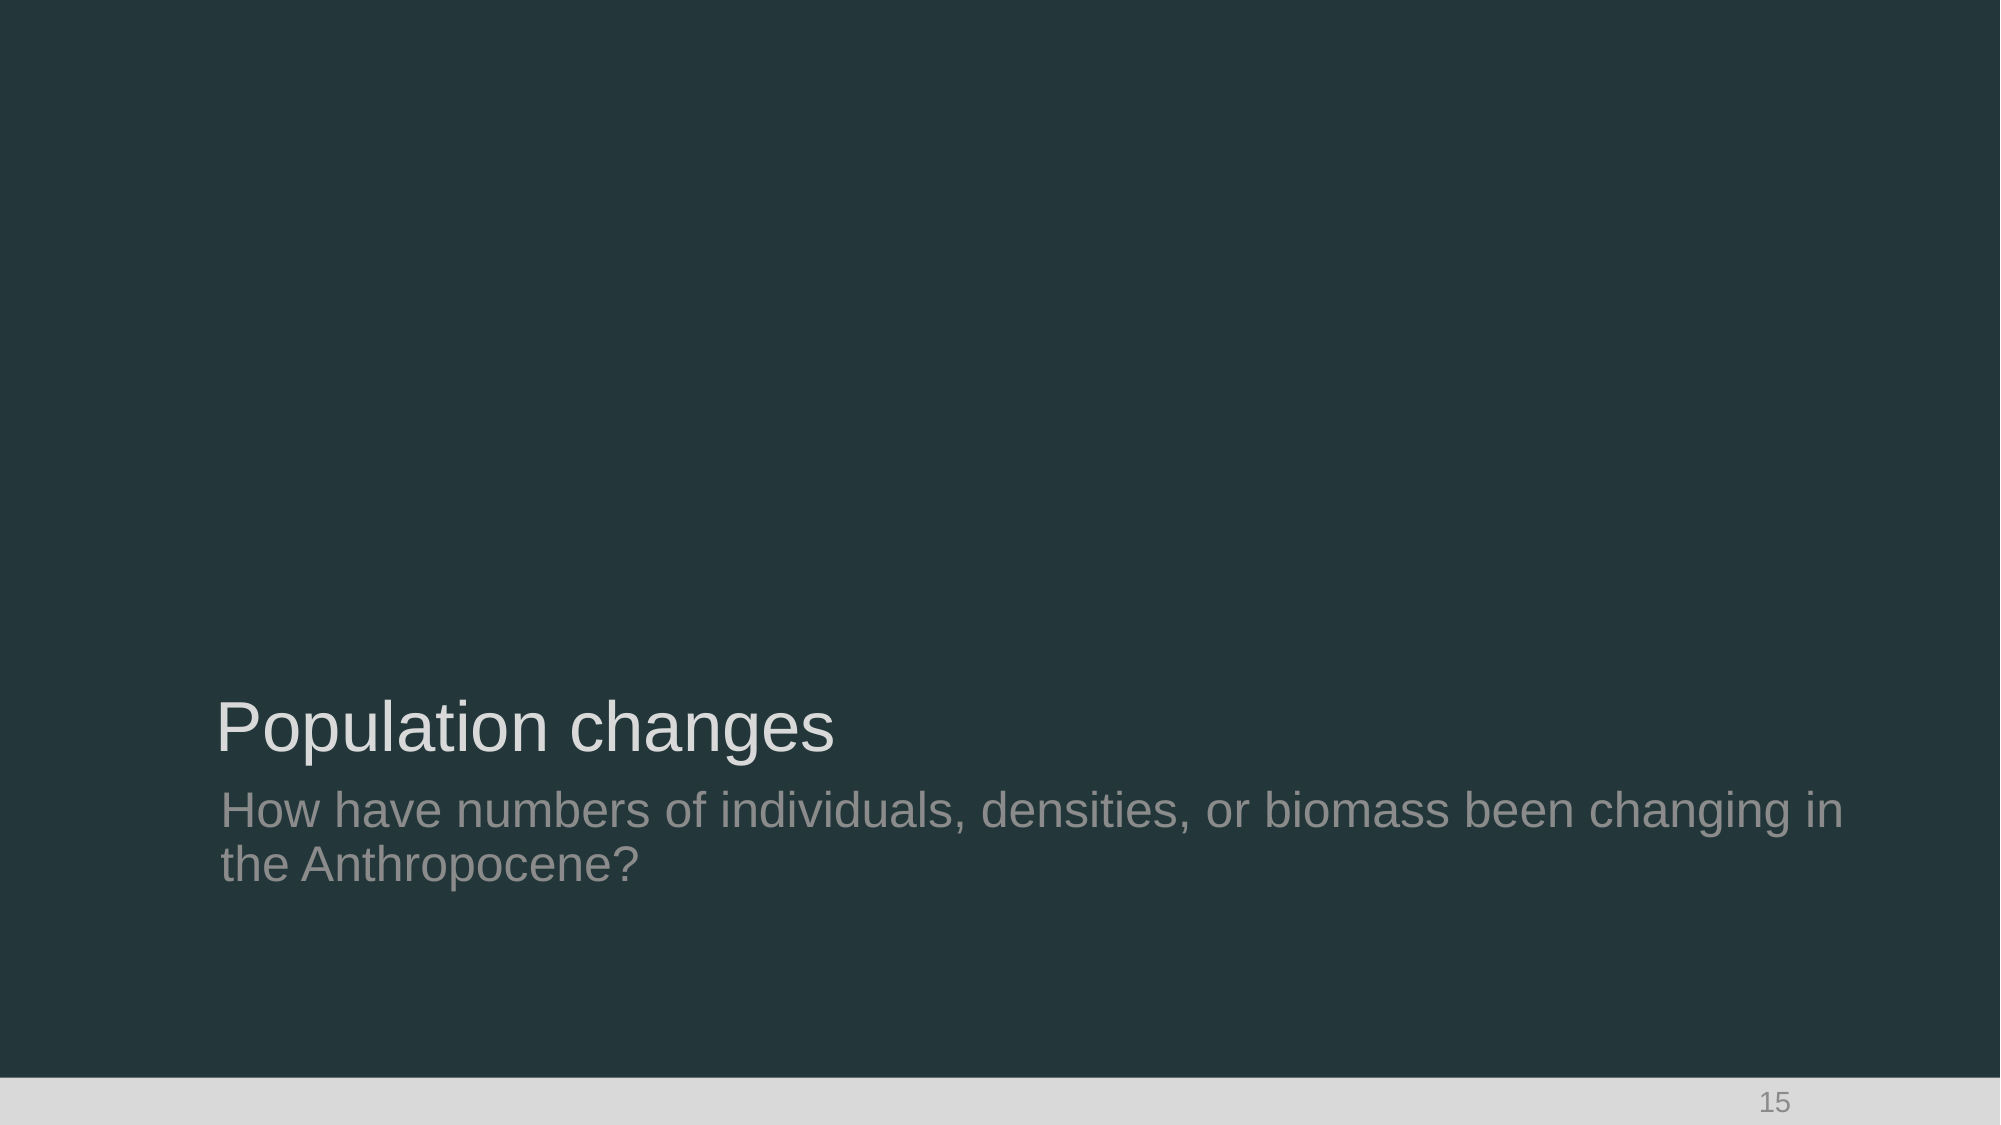

# Population changes
How have numbers of individuals, densities, or biomass been changing in the Anthropocene?

15